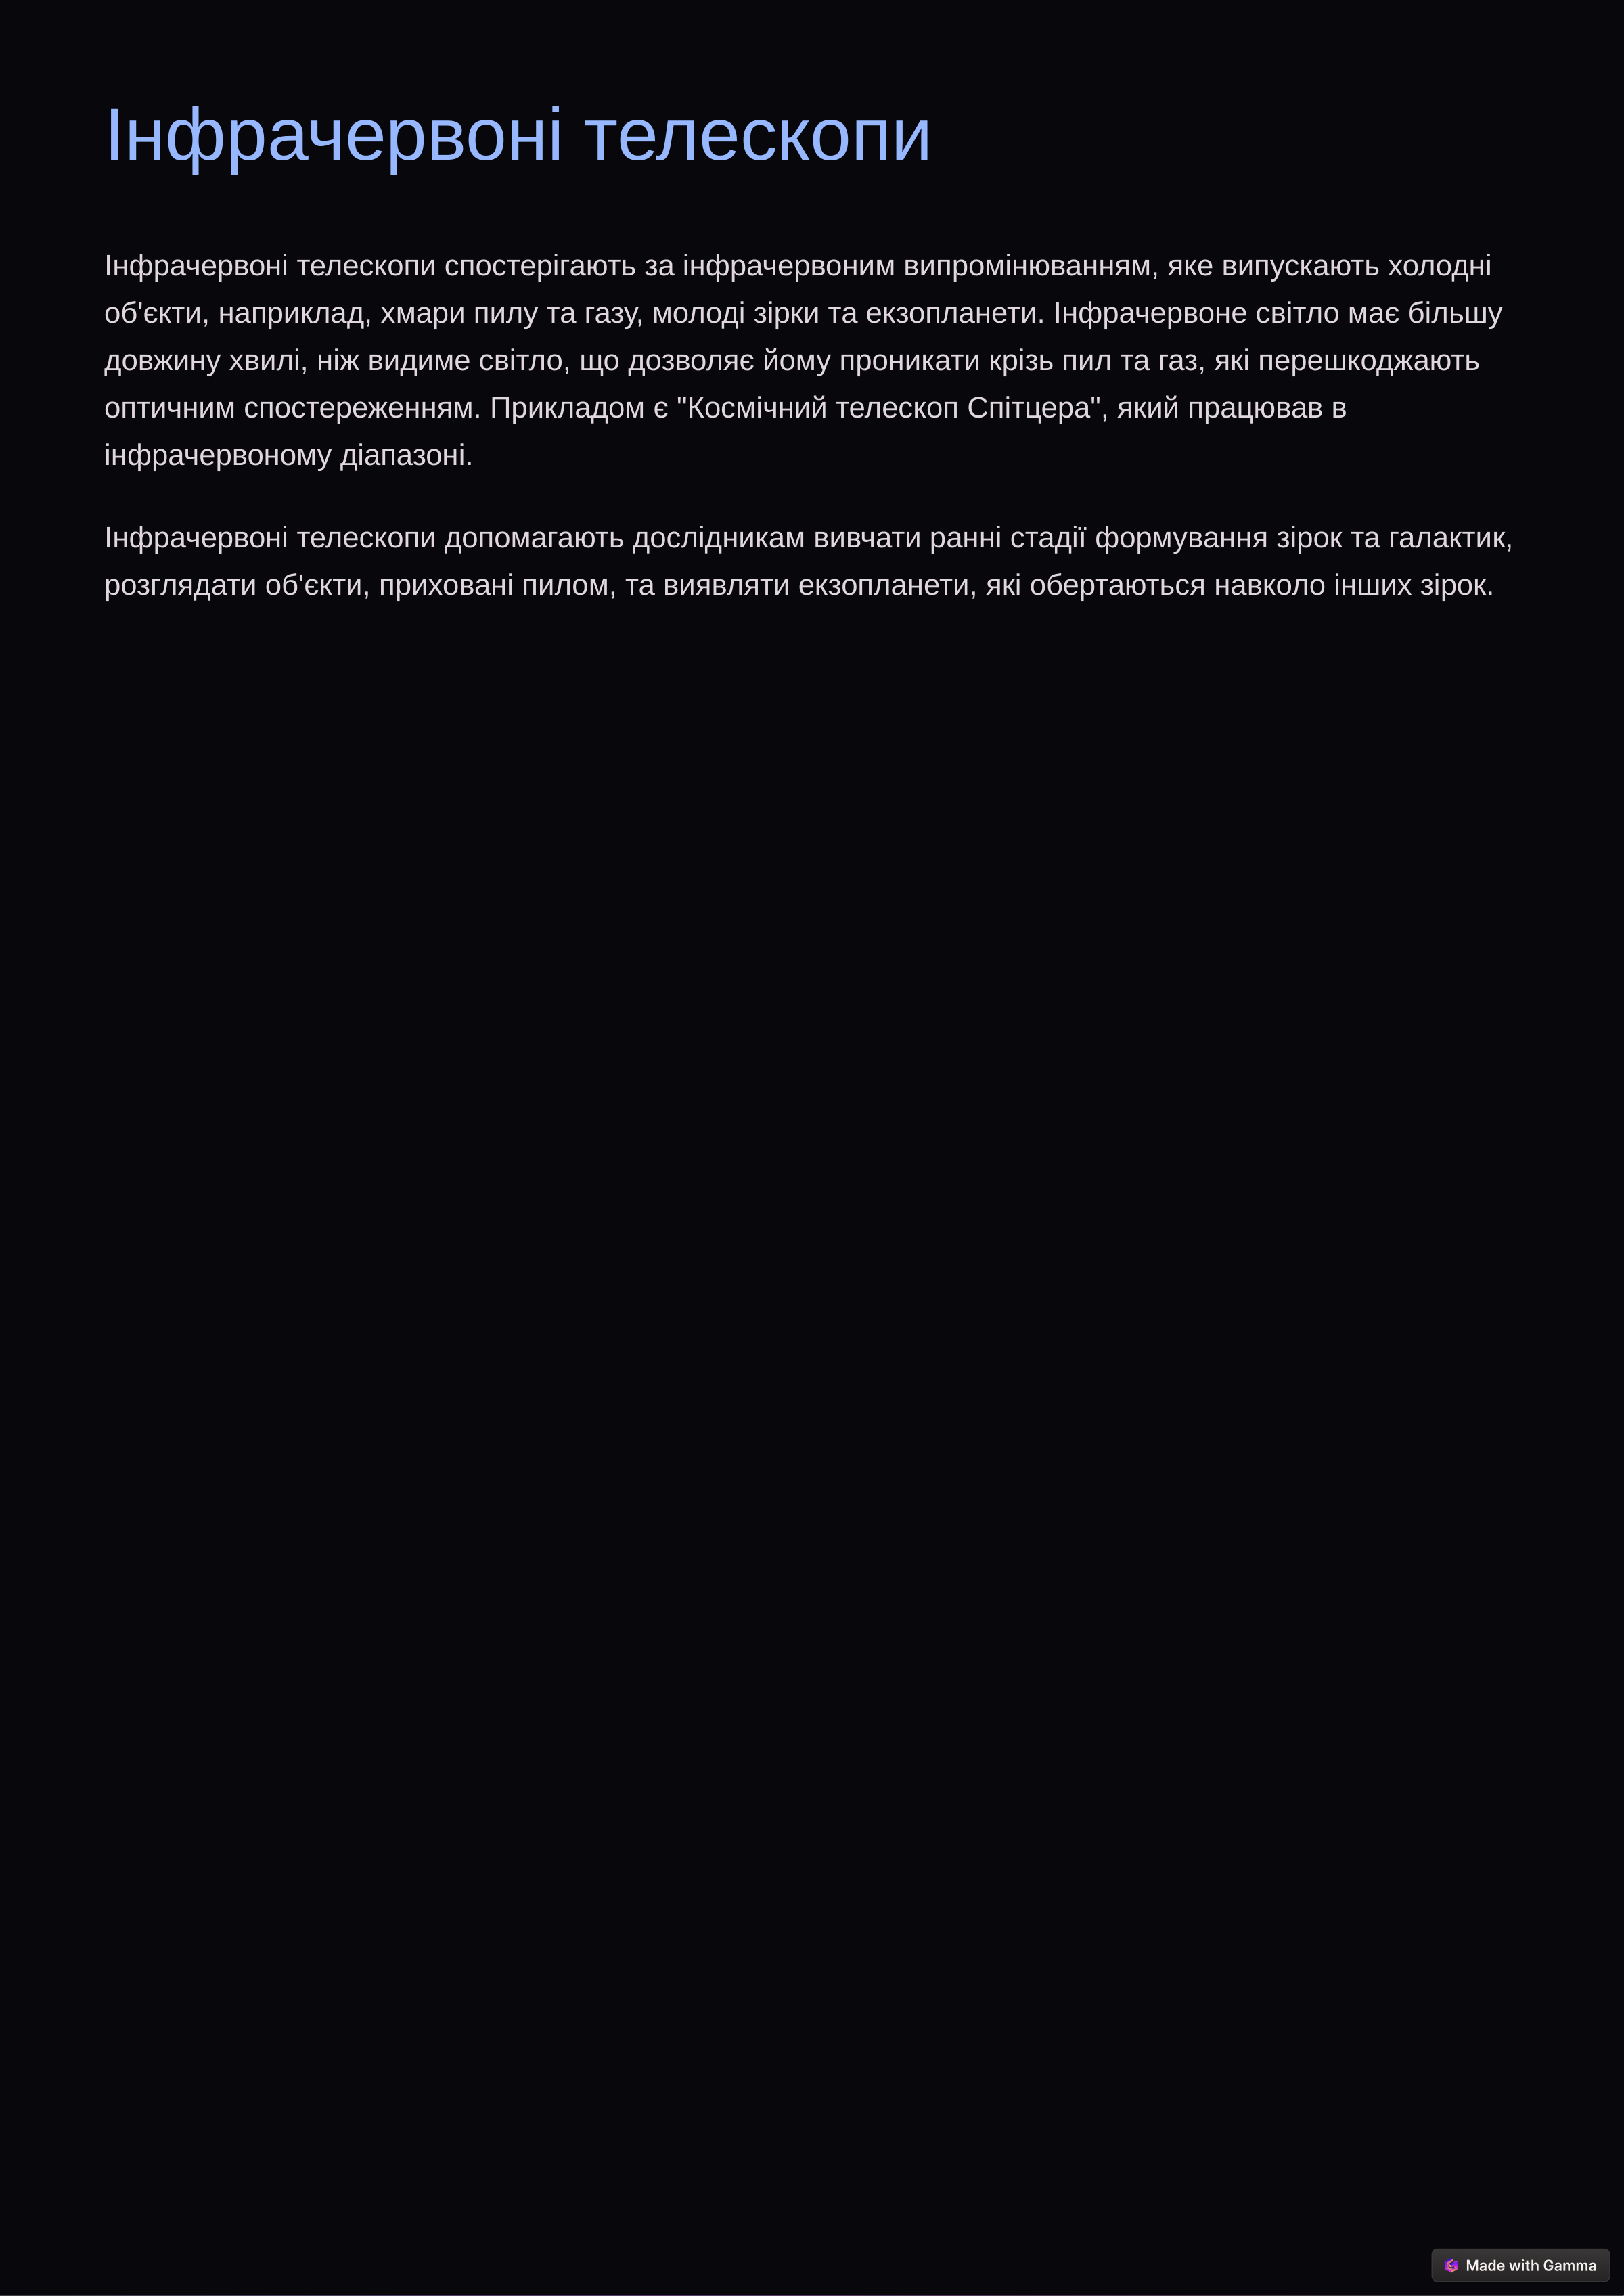

Інфрачервоні телескопи
Інфрачервоні телескопи спостерігають за інфрачервоним випромінюванням, яке випускають холодні об'єкти, наприклад, хмари пилу та газу, молоді зірки та екзопланети. Інфрачервоне світло має більшу довжину хвилі, ніж видиме світло, що дозволяє йому проникати крізь пил та газ, які перешкоджають оптичним спостереженням. Прикладом є "Космічний телескоп Спітцера", який працював в інфрачервоному діапазоні.
Інфрачервоні телескопи допомагають дослідникам вивчати ранні стадії формування зірок та галактик, розглядати об'єкти, приховані пилом, та виявляти екзопланети, які обертаються навколо інших зірок.